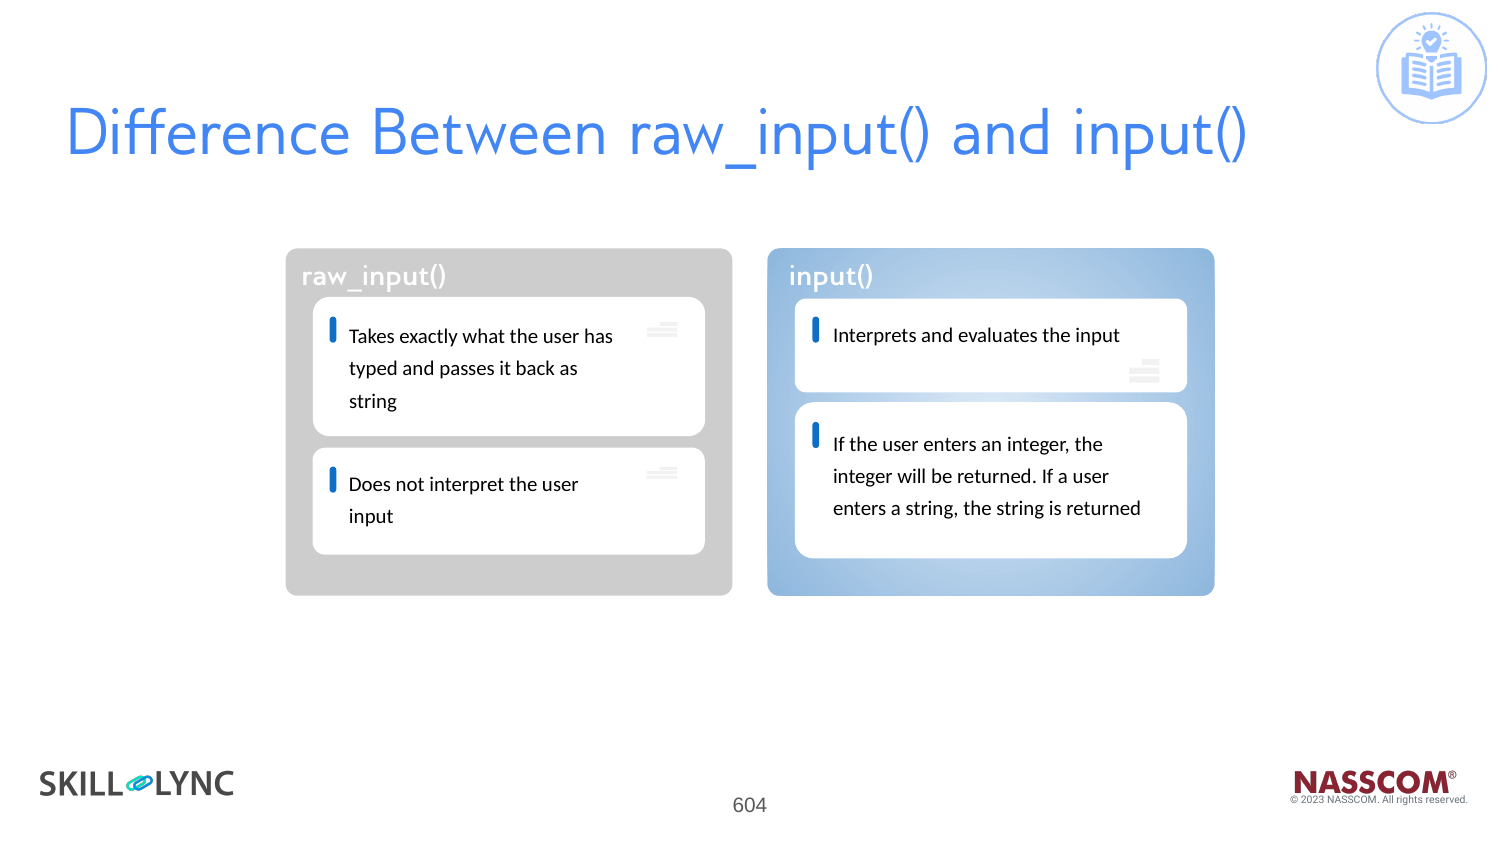

# Difference Between raw_input() and input()

raw_input()

Takes exactly what the user has typed and passes it back as string

Does not interpret the user input

input()

Interprets and evaluates the input

If the user enters an integer, the integer will be returned. If a user enters a string, the string is returned

604